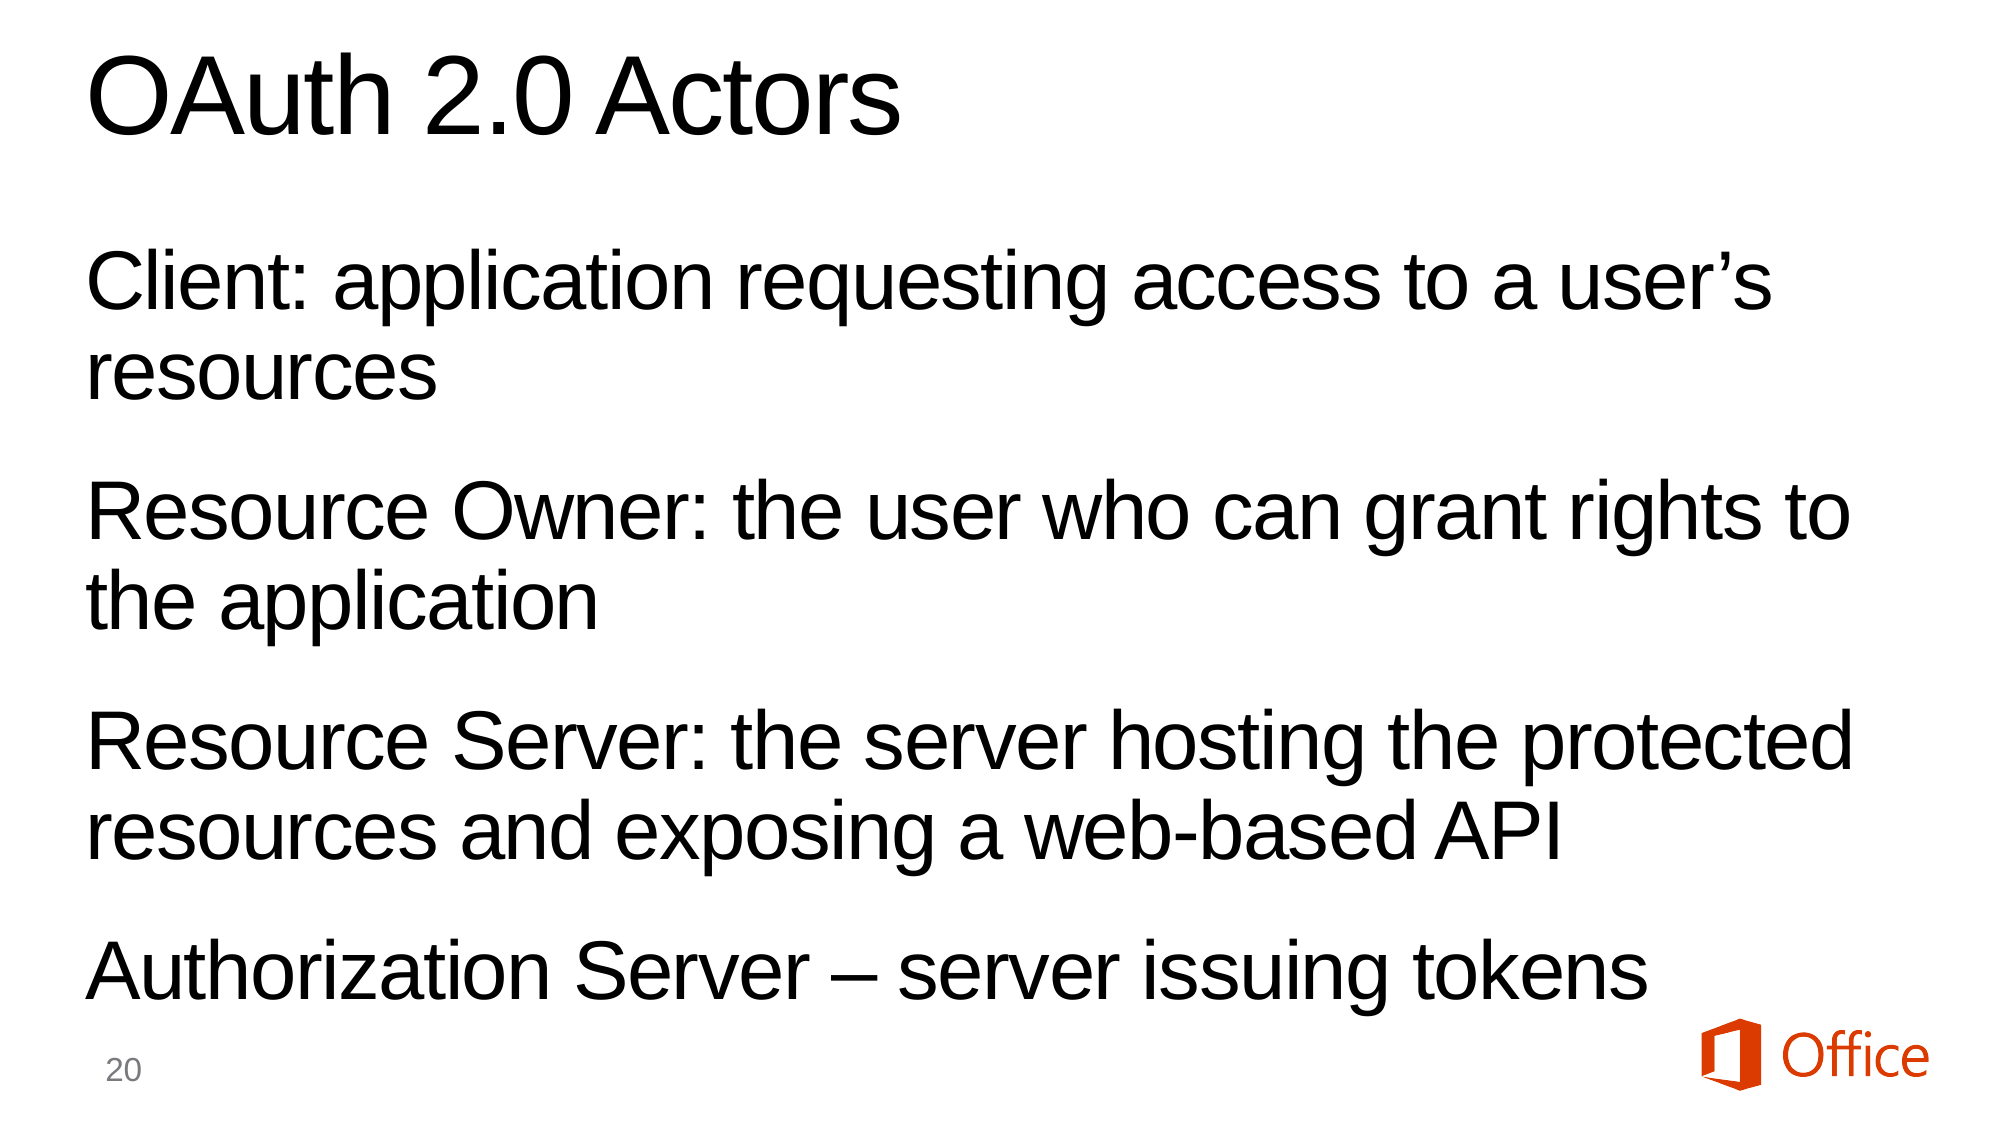

# OAuth 2.0 Actors
Client: application requesting access to a user’s resources
Resource Owner: the user who can grant rights to the application
Resource Server: the server hosting the protected resources and exposing a web-based API
Authorization Server – server issuing tokens
20